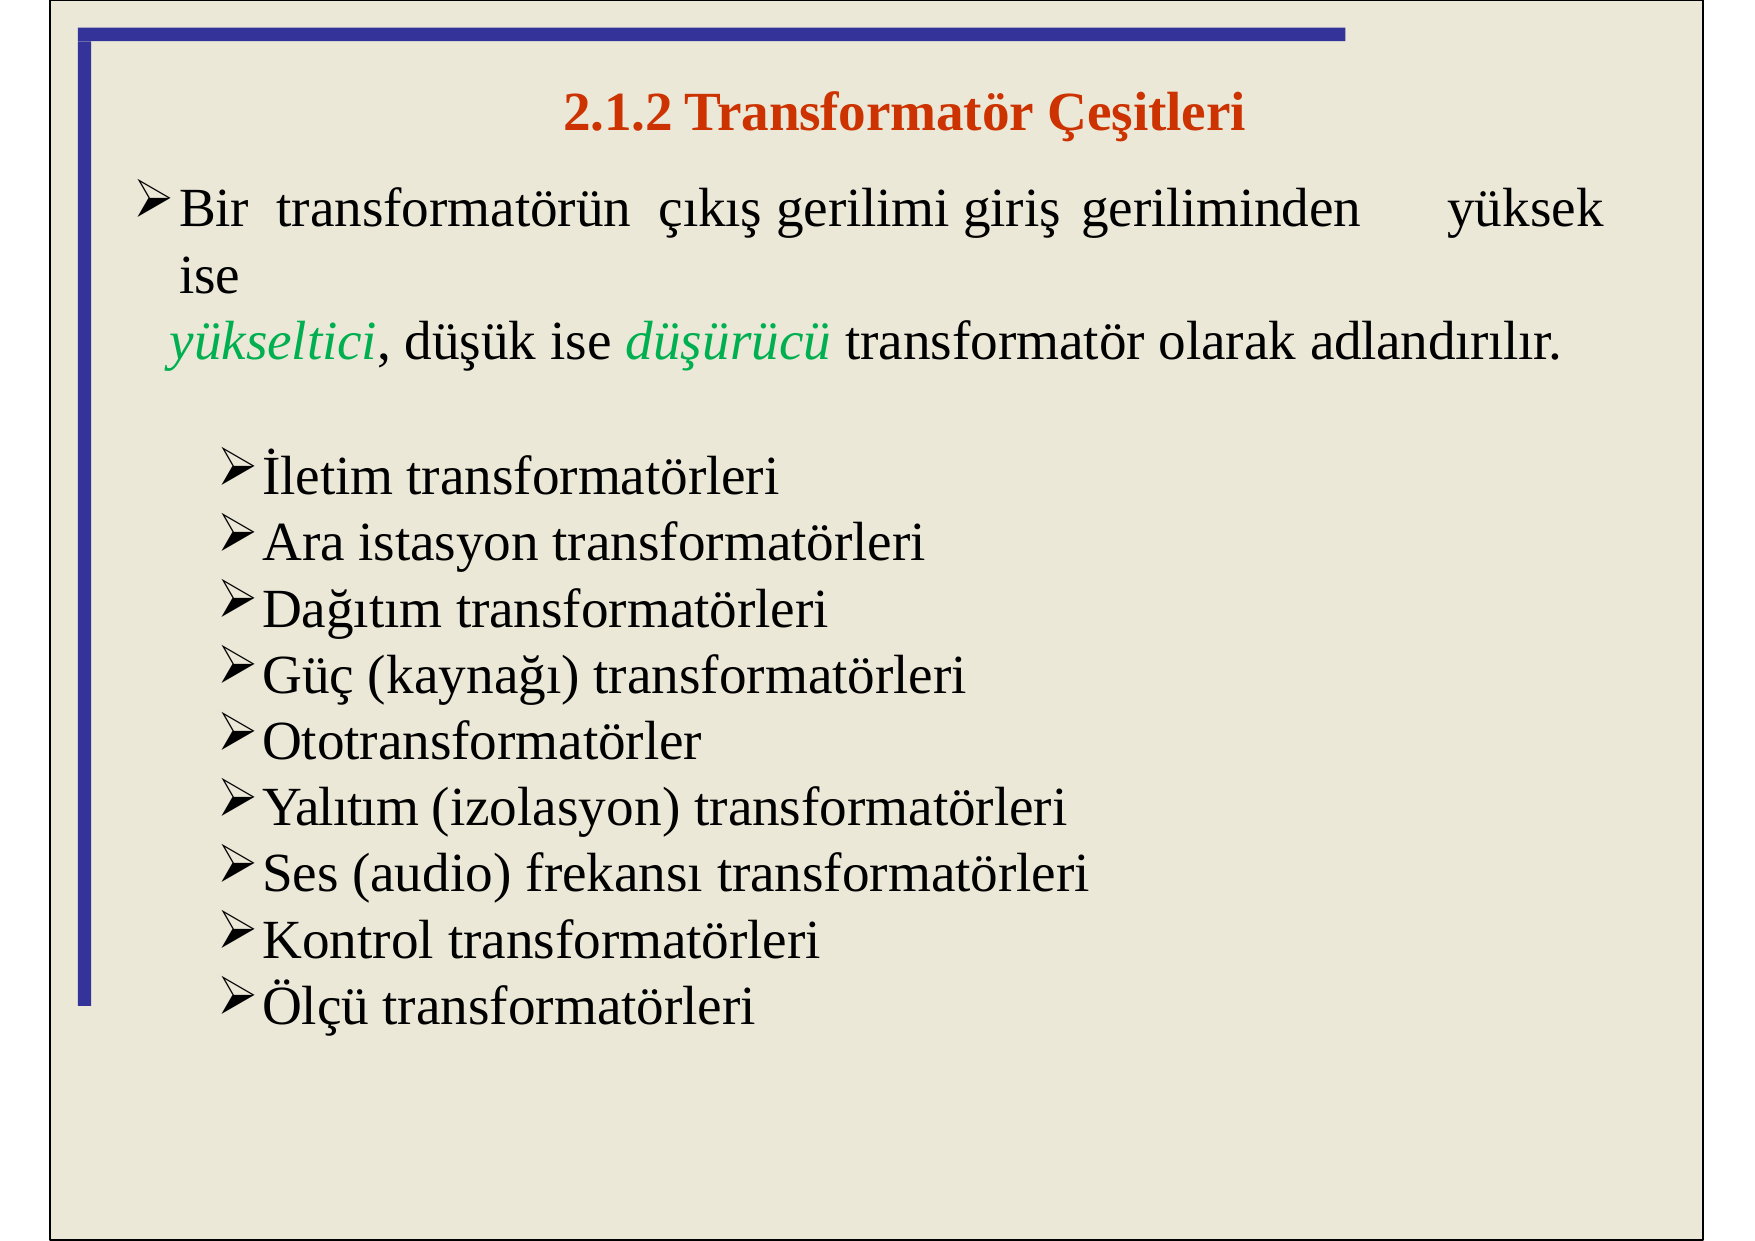

2.1.2 Transformatör Çeşitleri
Bir  transformatörün  çıkış gerilimi giriş geriliminden	yüksek ise
yükseltici, düşük ise düşürücü transformatör olarak adlandırılır.

İletim transformatörleri
Ara istasyon transformatörleri
Dağıtım transformatörleri
Güç (kaynağı) transformatörleri
Ototransformatörler
Yalıtım (izolasyon) transformatörleri
Ses (audio) frekansı transformatörleri
Kontrol transformatörleri
Ölçü transformatörleri